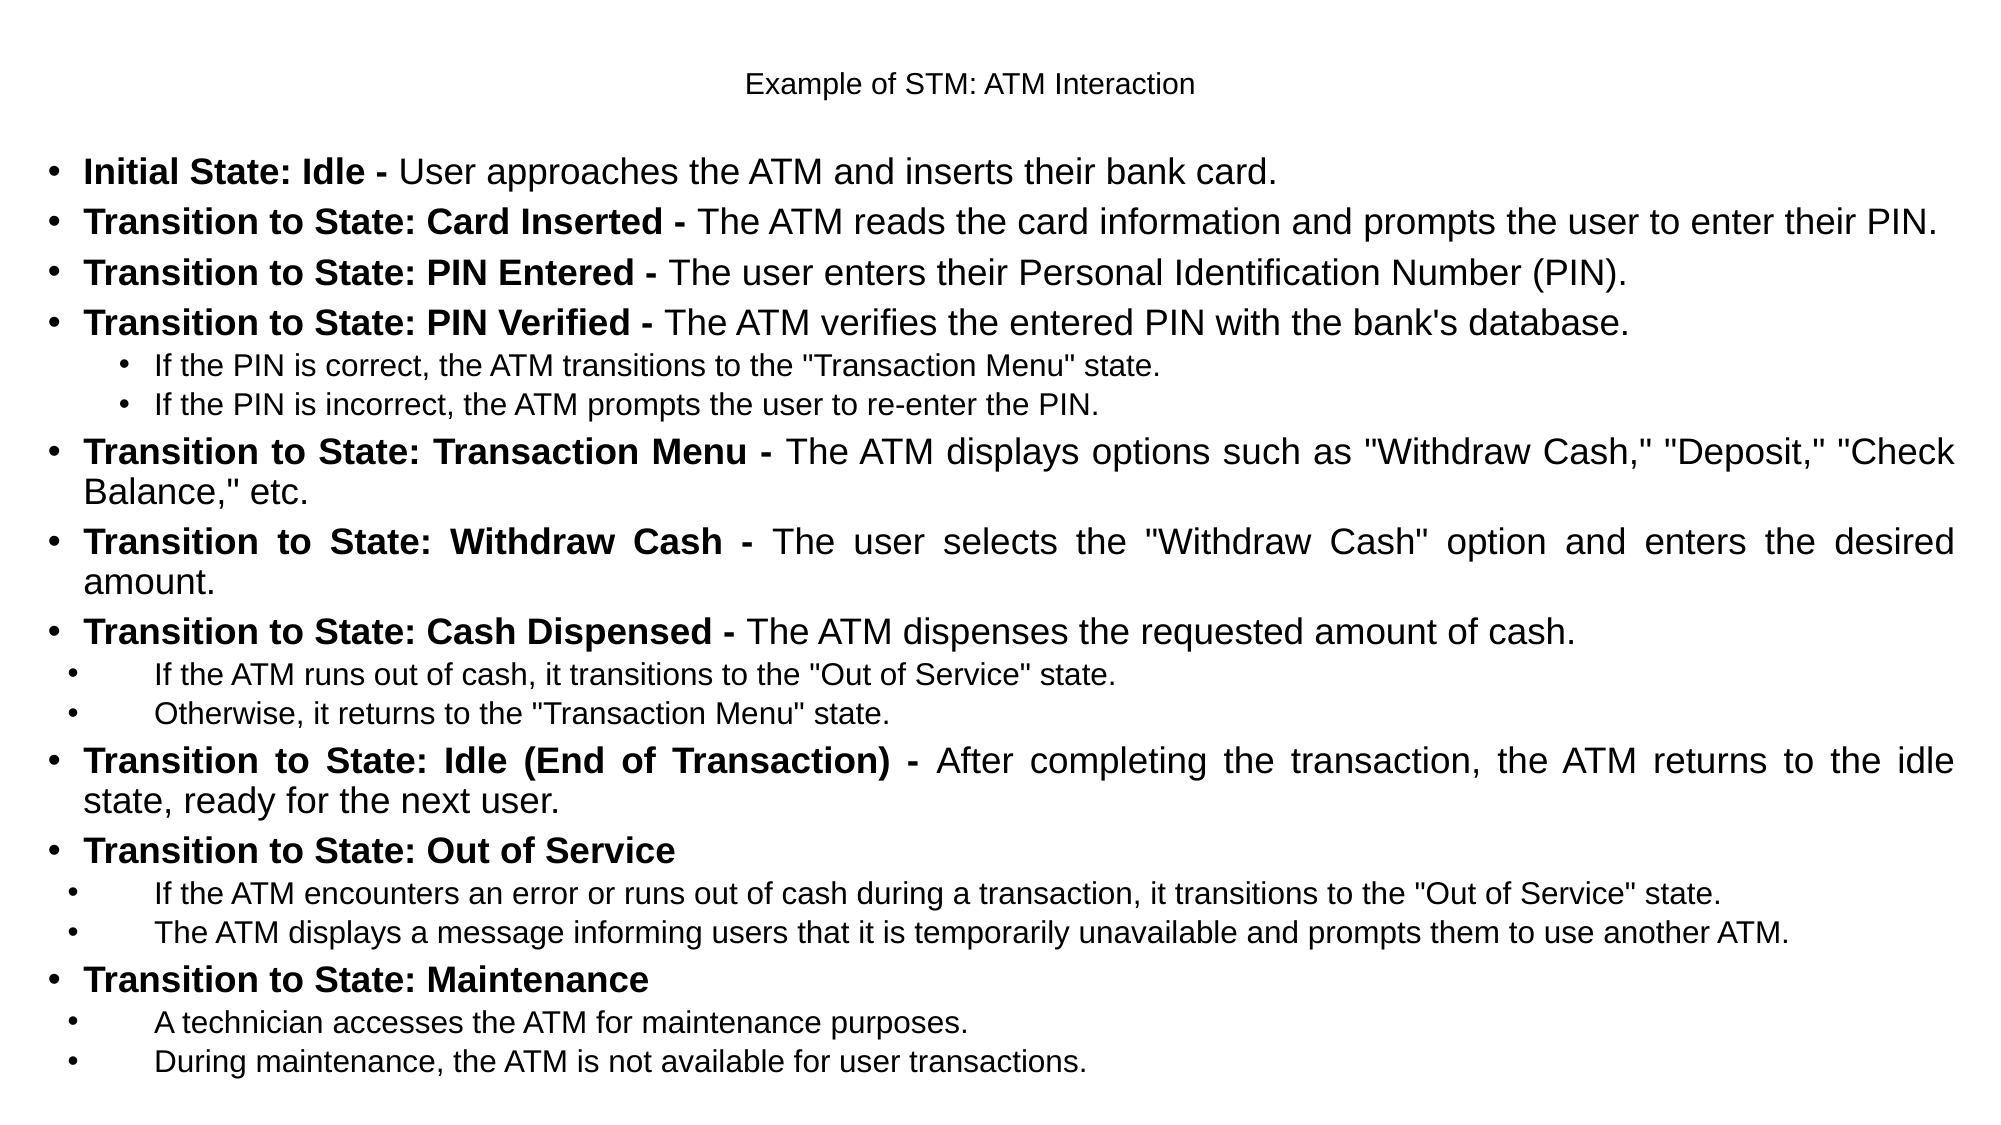

# Example of STM: ATM Interaction
Initial State: Idle - User approaches the ATM and inserts their bank card.
Transition to State: Card Inserted - The ATM reads the card information and prompts the user to enter their PIN.
Transition to State: PIN Entered - The user enters their Personal Identification Number (PIN).
Transition to State: PIN Verified - The ATM verifies the entered PIN with the bank's database.
If the PIN is correct, the ATM transitions to the "Transaction Menu" state.
If the PIN is incorrect, the ATM prompts the user to re-enter the PIN.
Transition to State: Transaction Menu - The ATM displays options such as "Withdraw Cash," "Deposit," "Check Balance," etc.
Transition to State: Withdraw Cash - The user selects the "Withdraw Cash" option and enters the desired amount.
Transition to State: Cash Dispensed - The ATM dispenses the requested amount of cash.
If the ATM runs out of cash, it transitions to the "Out of Service" state.
Otherwise, it returns to the "Transaction Menu" state.
Transition to State: Idle (End of Transaction) - After completing the transaction, the ATM returns to the idle state, ready for the next user.
Transition to State: Out of Service
If the ATM encounters an error or runs out of cash during a transaction, it transitions to the "Out of Service" state.
The ATM displays a message informing users that it is temporarily unavailable and prompts them to use another ATM.
Transition to State: Maintenance
A technician accesses the ATM for maintenance purposes.
During maintenance, the ATM is not available for user transactions.